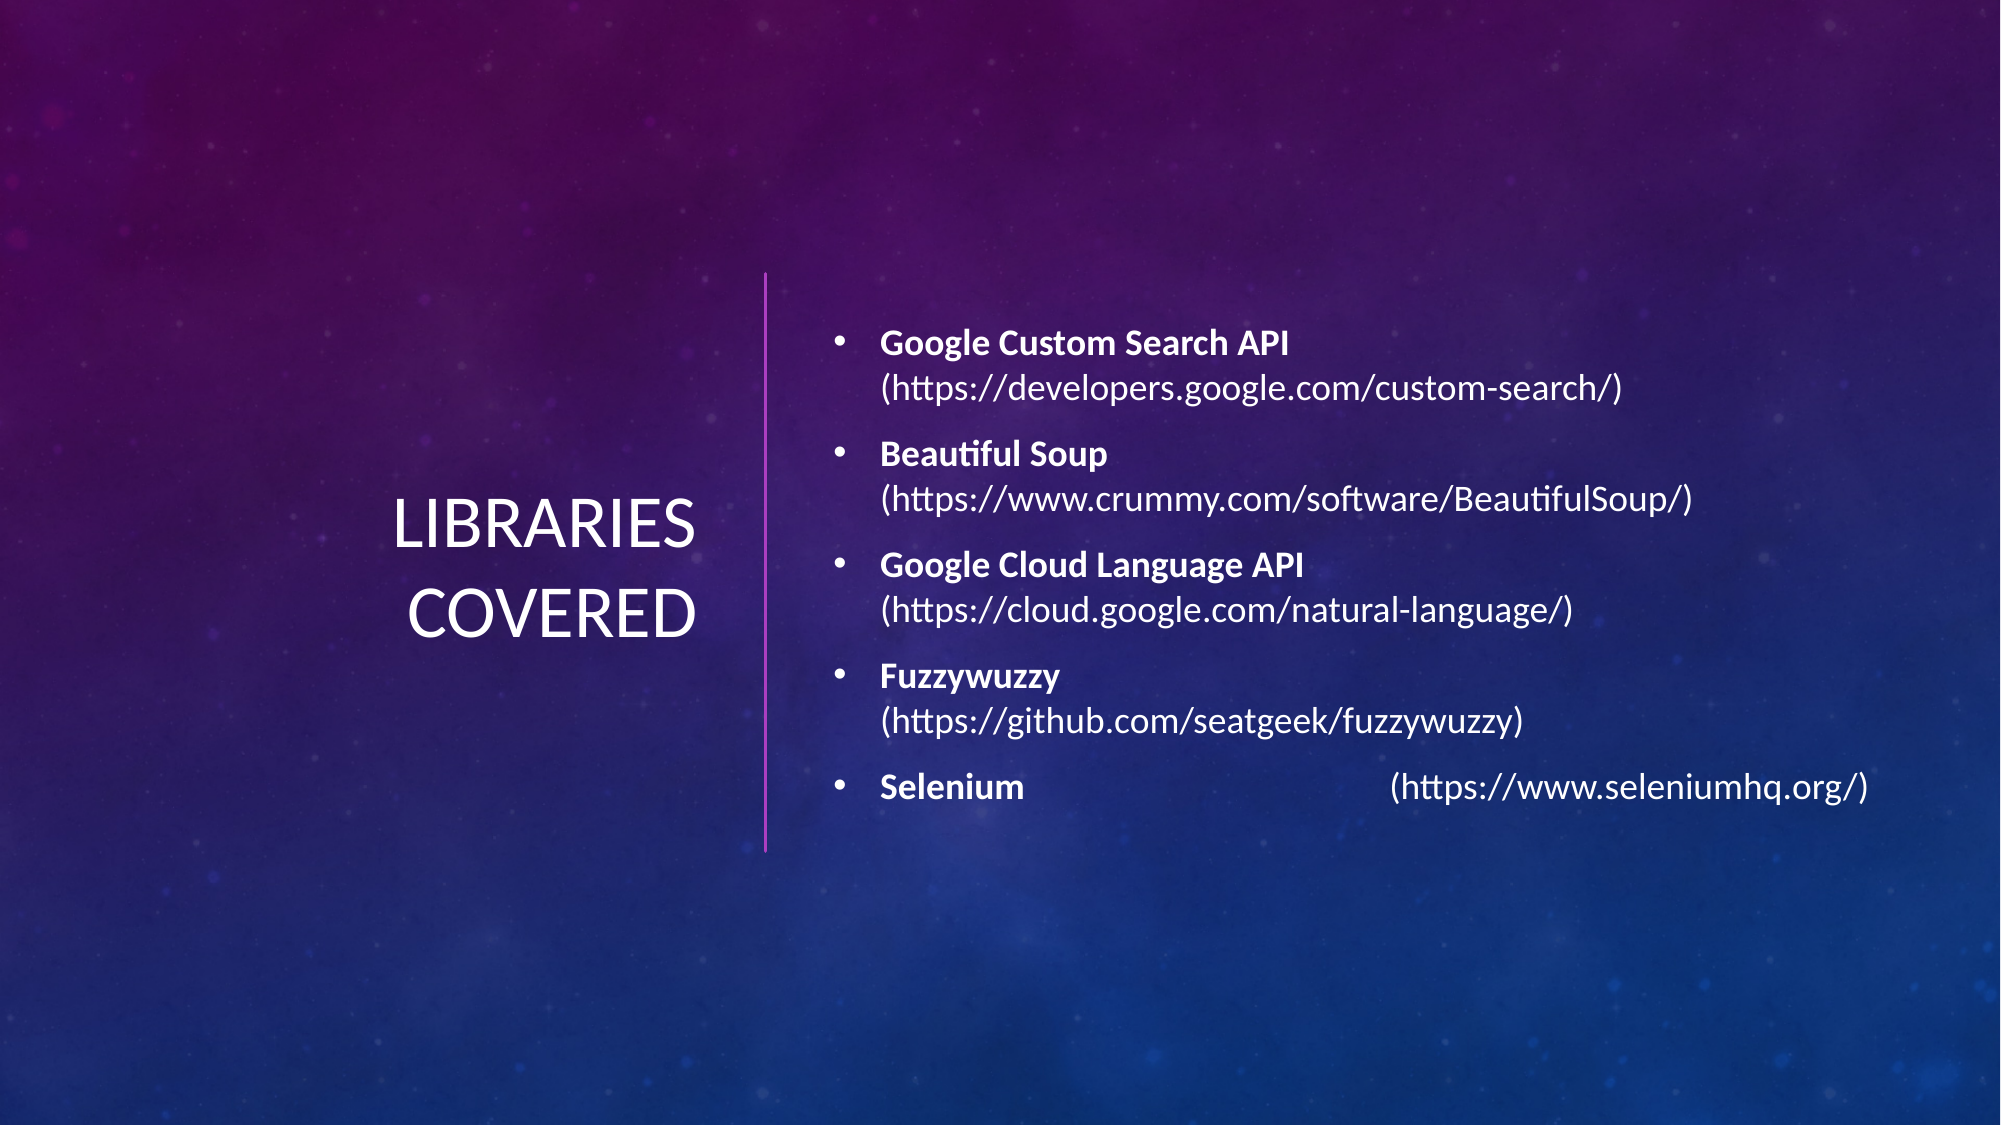

# Libraries Covered
Google Custom Search API (https://developers.google.com/custom-search/)
Beautiful Soup (https://www.crummy.com/software/BeautifulSoup/)
Google Cloud Language API     (https://cloud.google.com/natural-language/)
Fuzzywuzzy                    (https://github.com/seatgeek/fuzzywuzzy)
Selenium                                           (https://www.seleniumhq.org/)